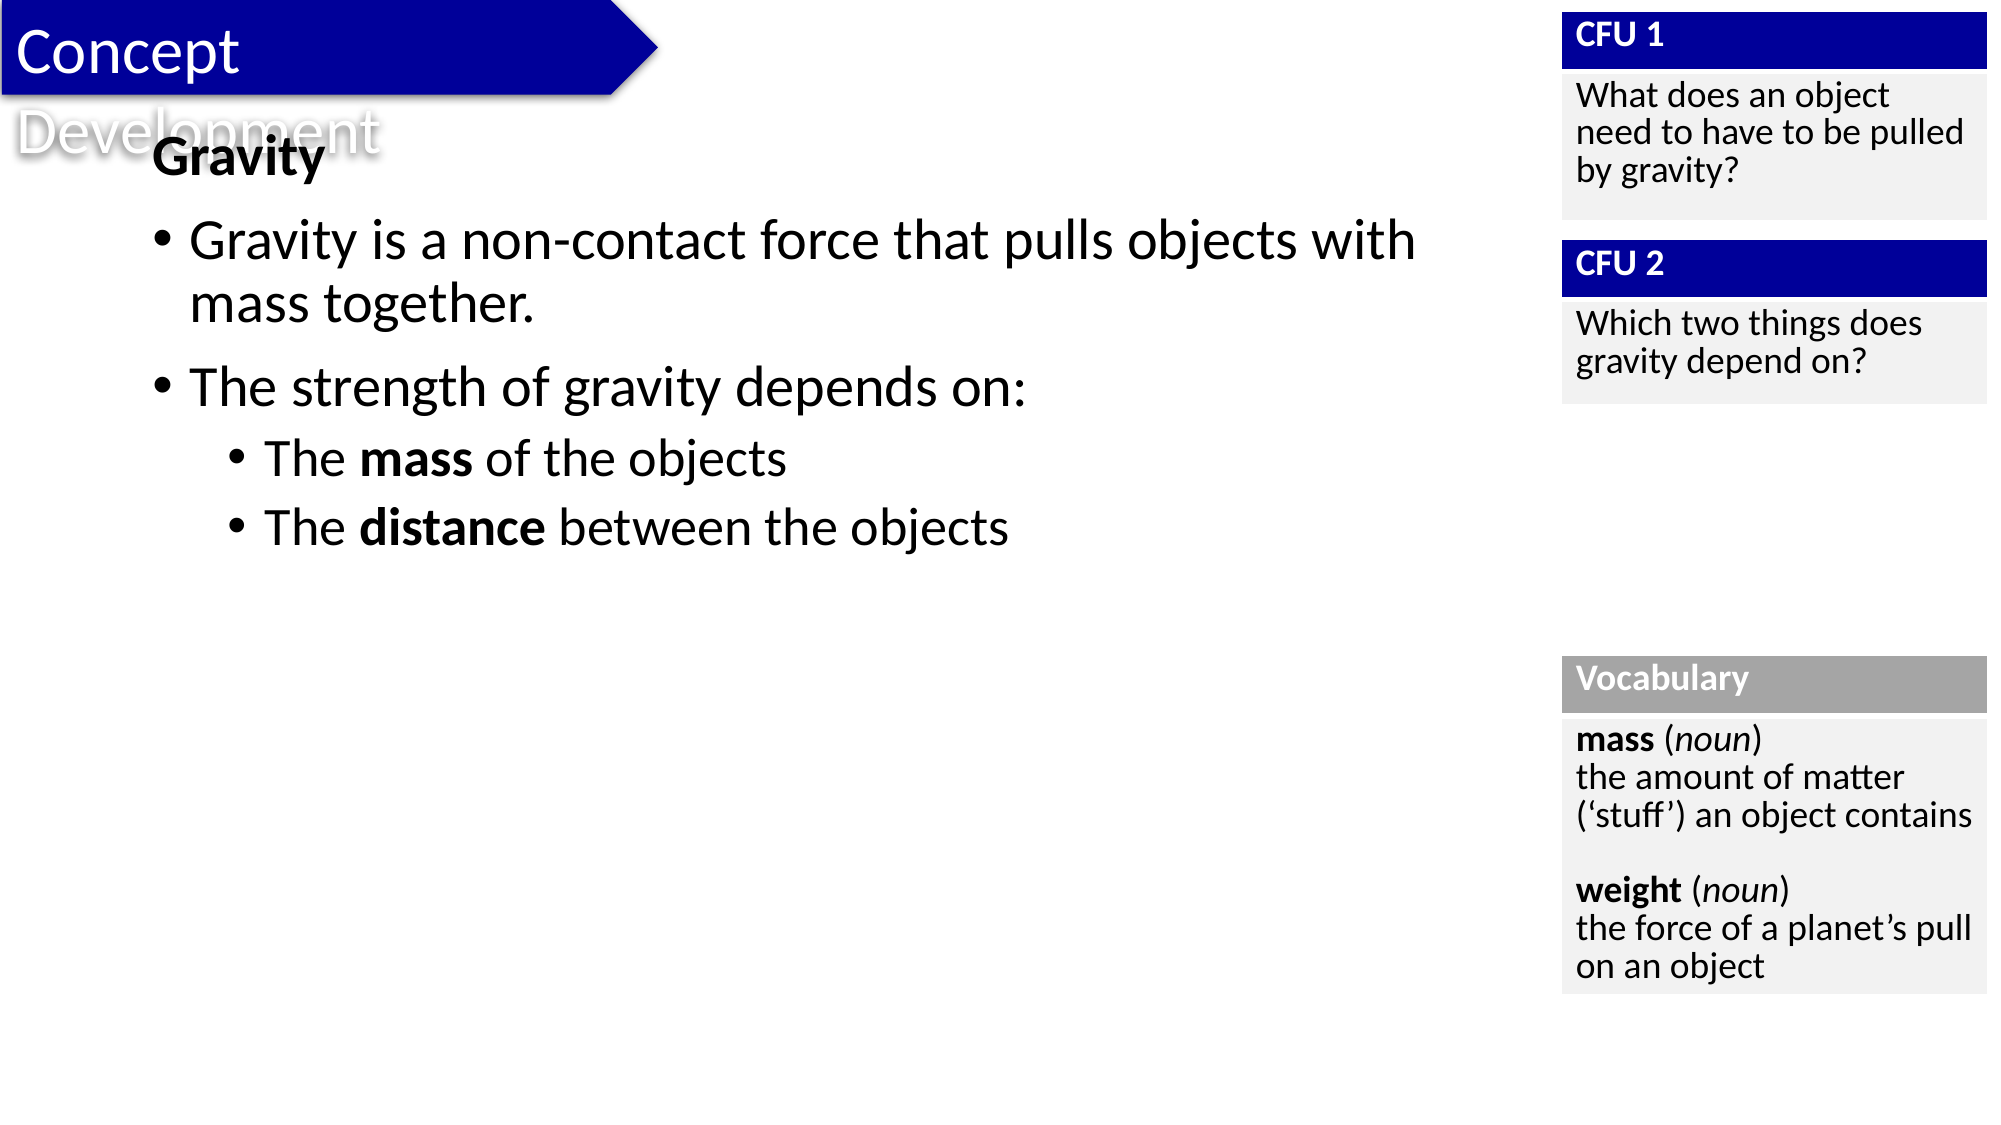

Concept Development
| CFU 1 |
| --- |
| What does an object need to have to be pulled by gravity? |
Gravity
Gravity is a non-contact force that pulls objects with mass together.
The strength of gravity depends on:
The mass of the objects
The distance between the objects
| CFU 2 |
| --- |
| Which two things does gravity depend on? |
| Vocabulary |
| --- |
| mass (noun) the amount of matter (‘stuff’) an object contains weight (noun) the force of a planet’s pull on an object |